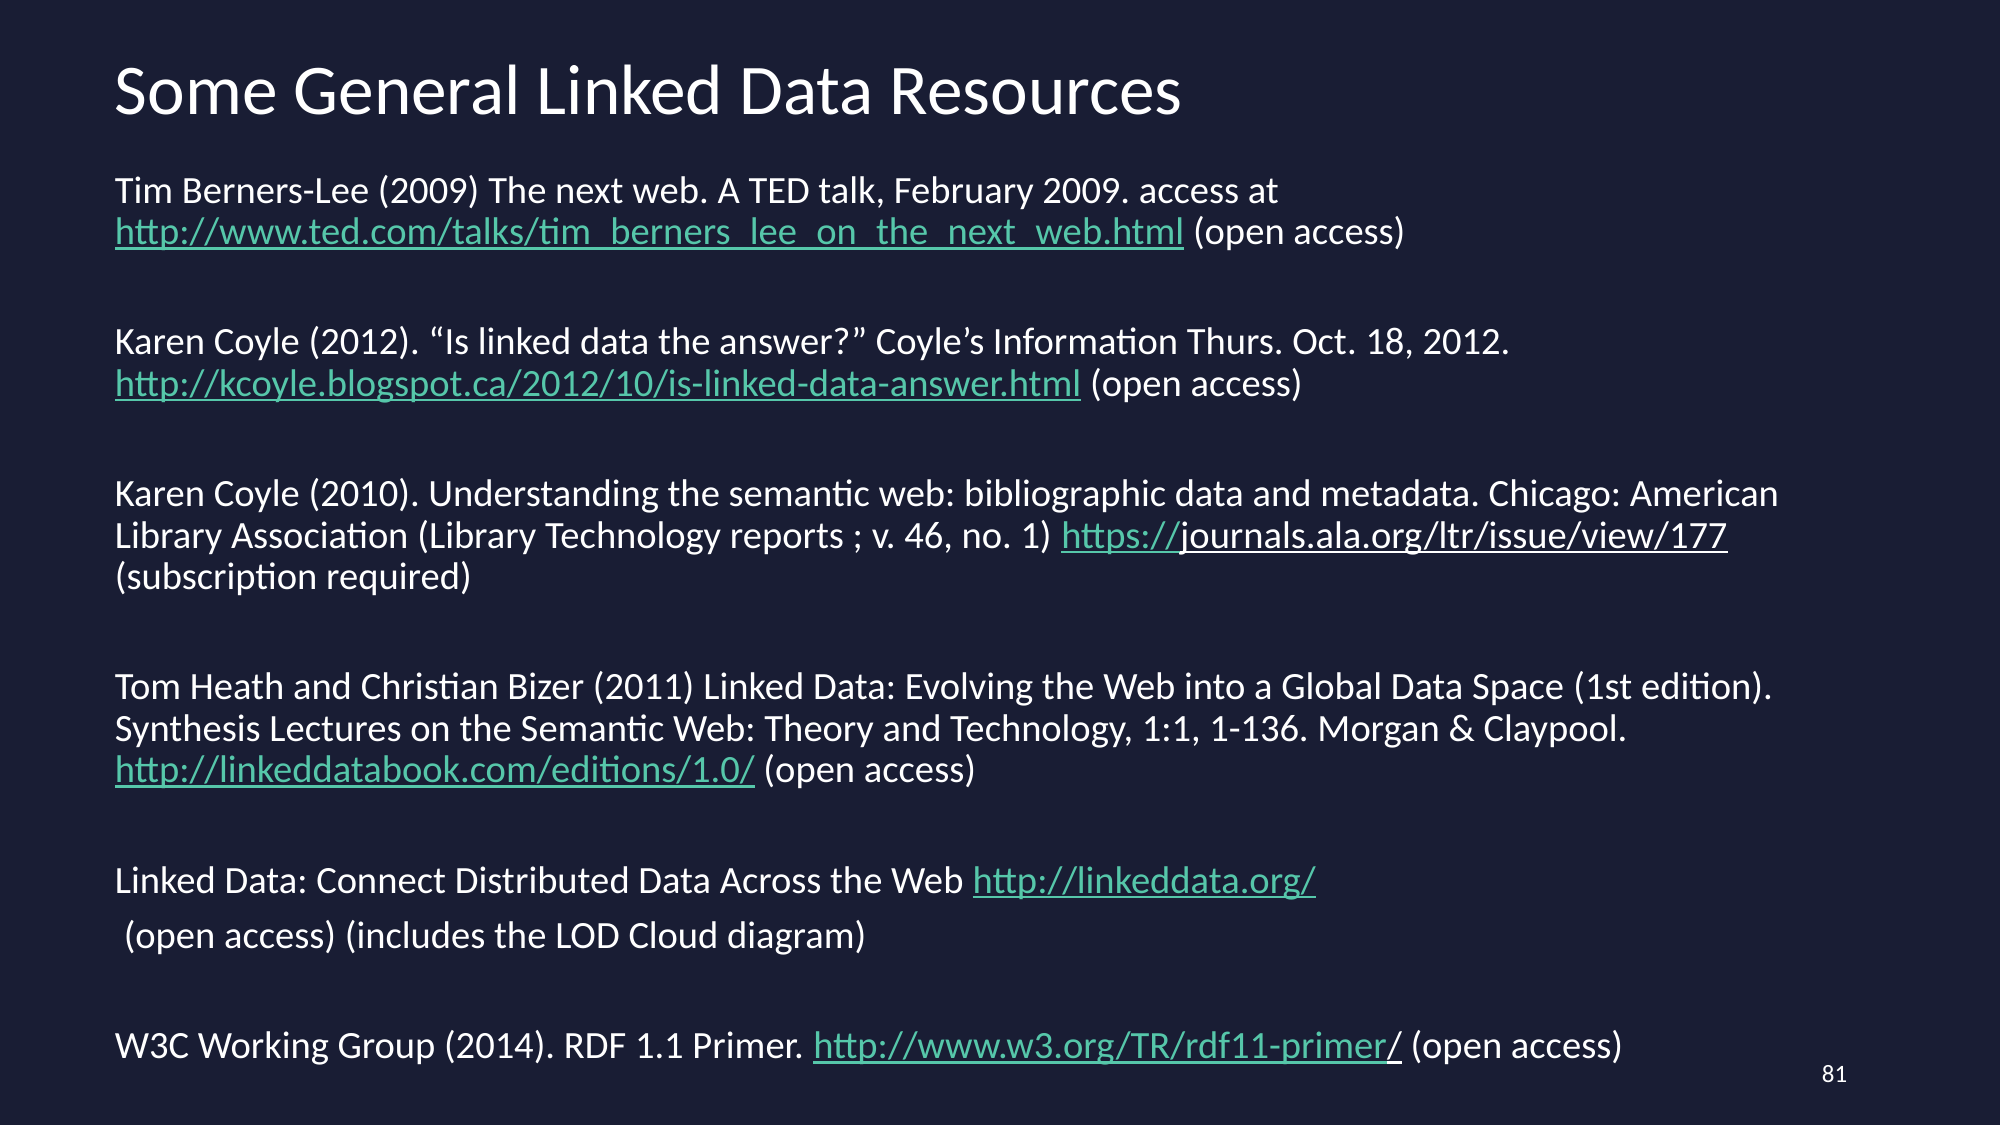

# Some General Linked Data Resources
Tim Berners-Lee (2009) The next web. A TED talk, February 2009. access at http://www.ted.com/talks/tim_berners_lee_on_the_next_web.html (open access)

Karen Coyle (2012). “Is linked data the answer?” Coyle’s Information Thurs. Oct. 18, 2012. http://kcoyle.blogspot.ca/2012/10/is-linked-data-answer.html (open access)

Karen Coyle (2010). Understanding the semantic web: bibliographic data and metadata. Chicago: American Library Association (Library Technology reports ; v. 46, no. 1) https://journals.ala.org/ltr/issue/view/177 (subscription required)

Tom Heath and Christian Bizer (2011) Linked Data: Evolving the Web into a Global Data Space (1st edition). Synthesis Lectures on the Semantic Web: Theory and Technology, 1:1, 1-136. Morgan & Claypool. http://linkeddatabook.com/editions/1.0/ (open access)

Linked Data: Connect Distributed Data Across the Web http://linkeddata.org/
 (open access) (includes the LOD Cloud diagram)

W3C Working Group (2014). RDF 1.1 Primer. http://www.w3.org/TR/rdf11-primer/ (open access)
81